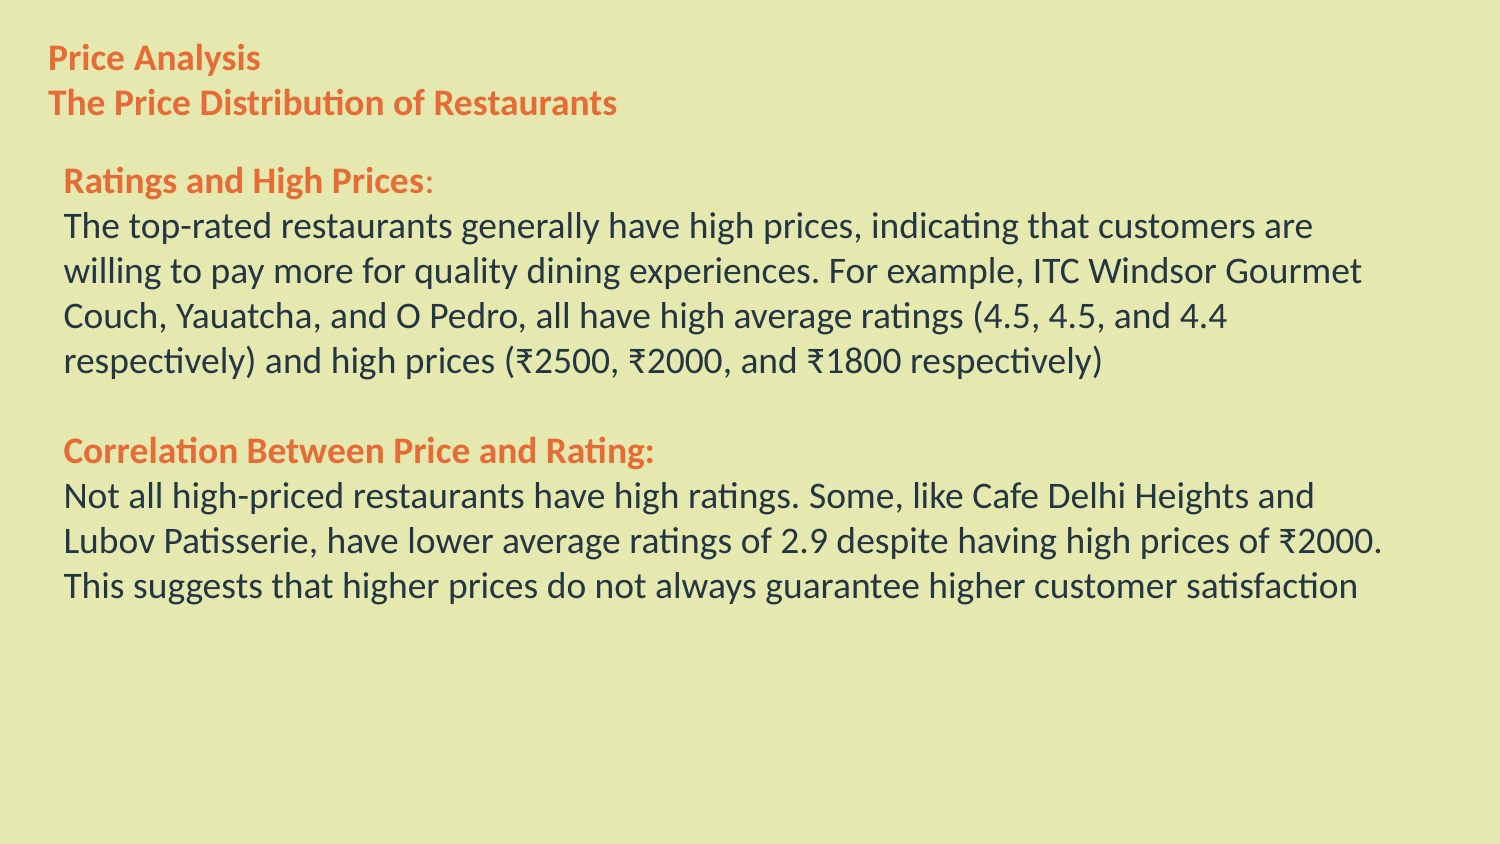

Price Analysis
The Price Distribution of Restaurants
Ratings and High Prices:
The top-rated restaurants generally have high prices, indicating that customers are willing to pay more for quality dining experiences. For example, ITC Windsor Gourmet Couch, Yauatcha, and O Pedro, all have high average ratings (4.5, 4.5, and 4.4 respectively) and high prices (₹2500, ₹2000, and ₹1800 respectively)

Correlation Between Price and Rating:
Not all high-priced restaurants have high ratings. Some, like Cafe Delhi Heights and Lubov Patisserie, have lower average ratings of 2.9 despite having high prices of ₹2000. This suggests that higher prices do not always guarantee higher customer satisfaction